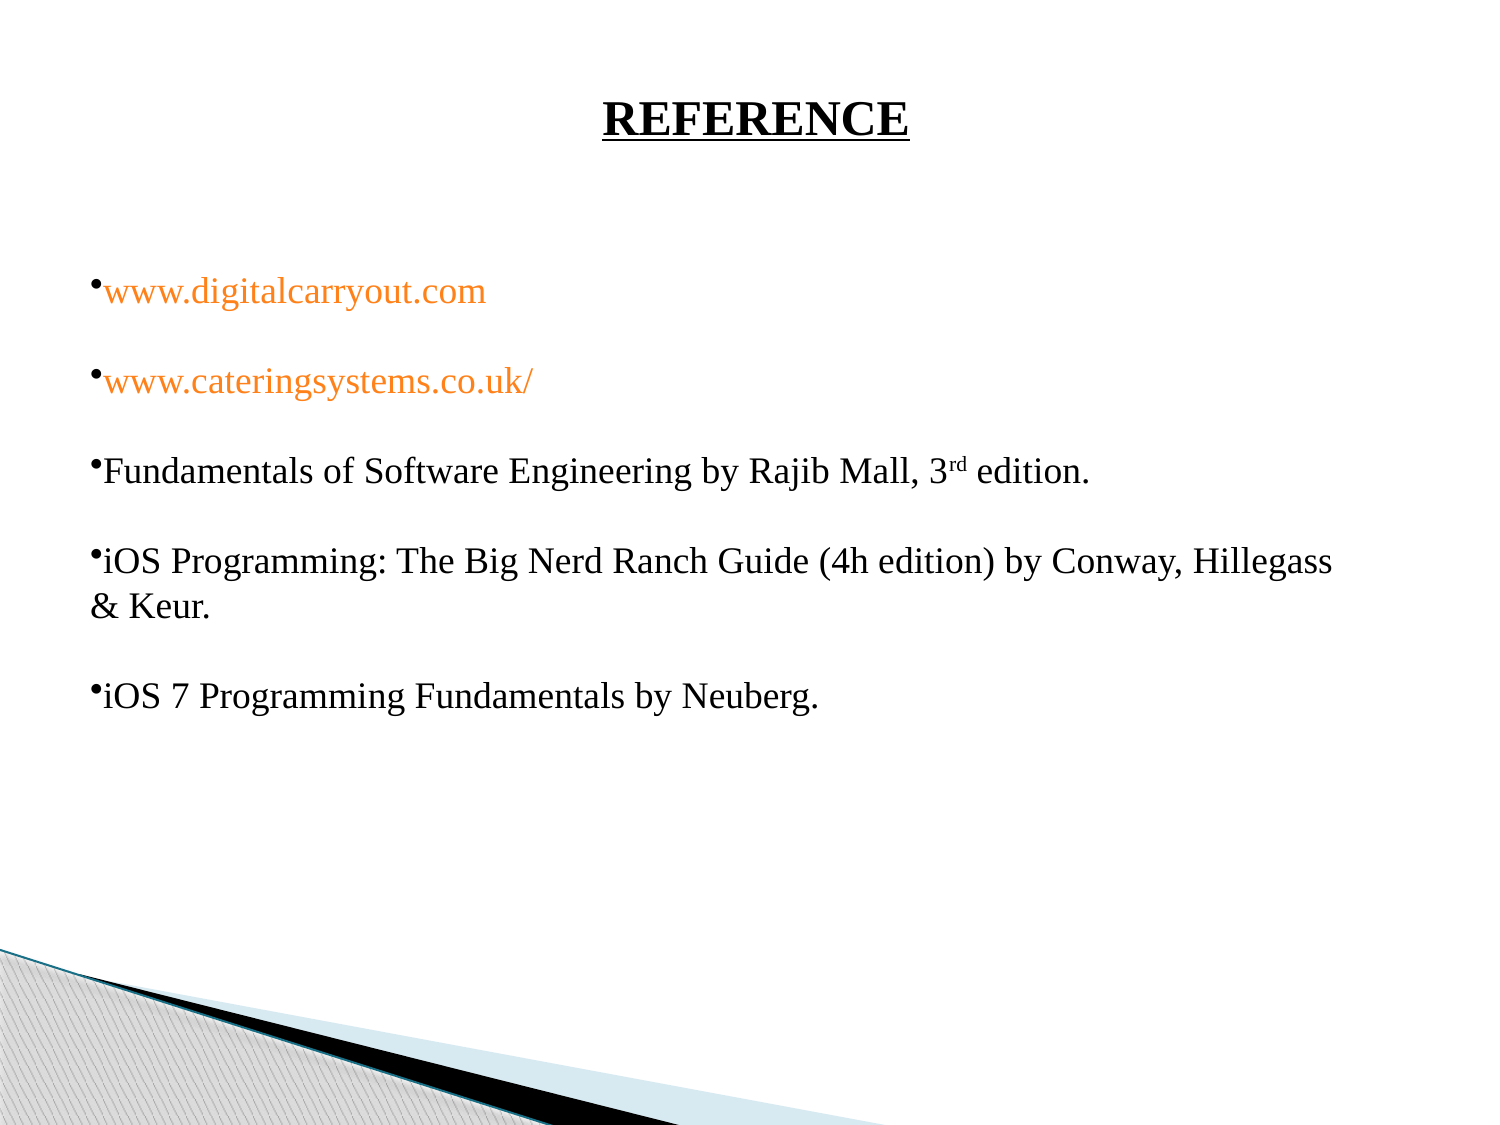

REFERENCE

www.digitalcarryout.com

www.cateringsystems.co.uk/

Fundamentals of Software Engineering by Rajib Mall, 3rd edition.

iOS Programming: The Big Nerd Ranch Guide (4h edition) by Conway, Hillegass
& Keur.

iOS 7 Programming Fundamentals by Neuberg.